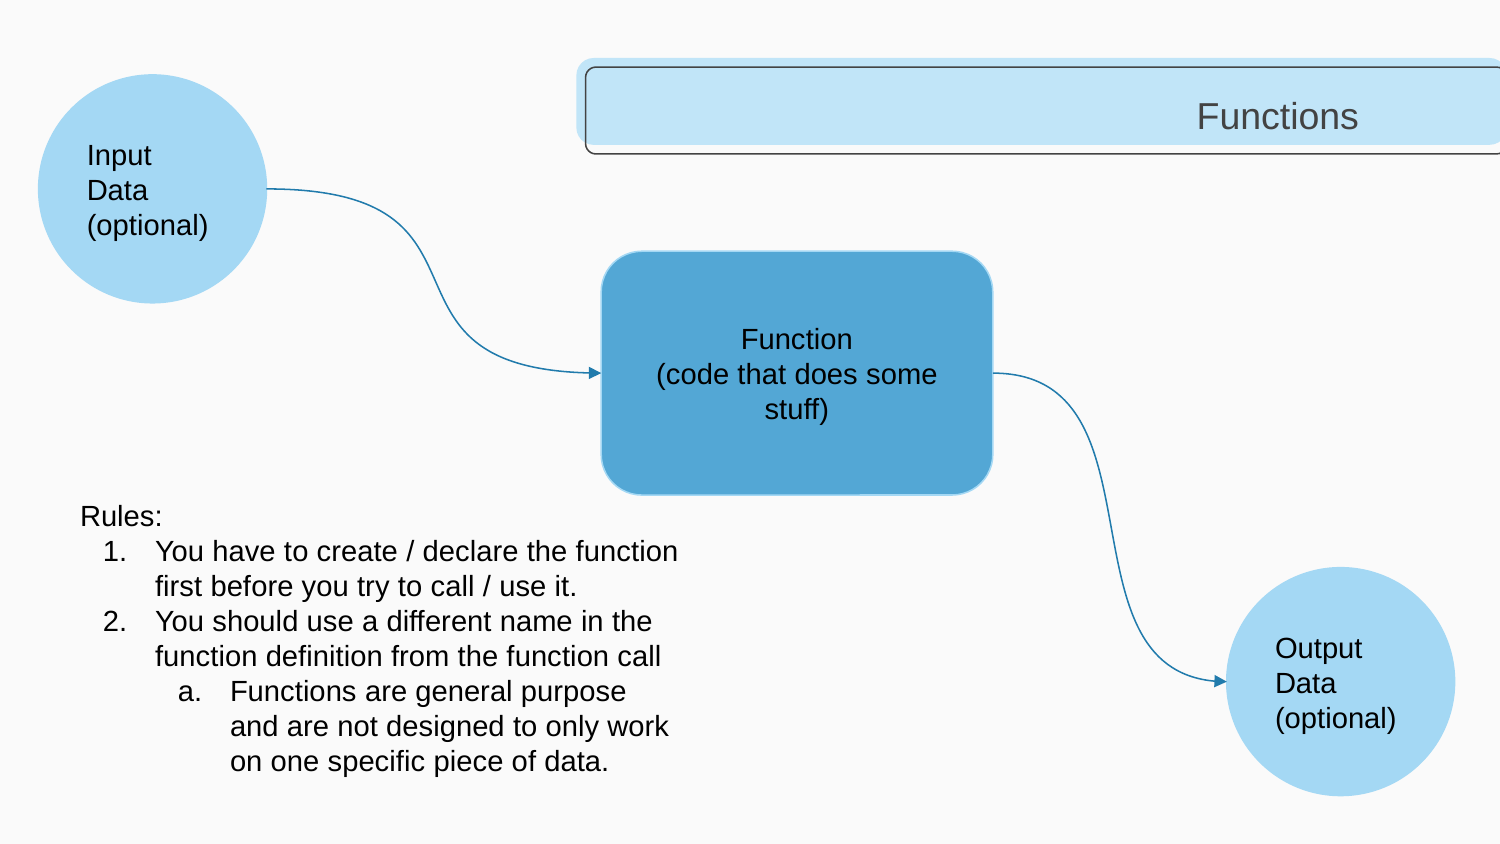

Input Data (optional)
# Functions
Function
(code that does some stuff)
Rules:
You have to create / declare the function first before you try to call / use it.
You should use a different name in the function definition from the function call
Functions are general purpose and are not designed to only work on one specific piece of data.
Output Data (optional)